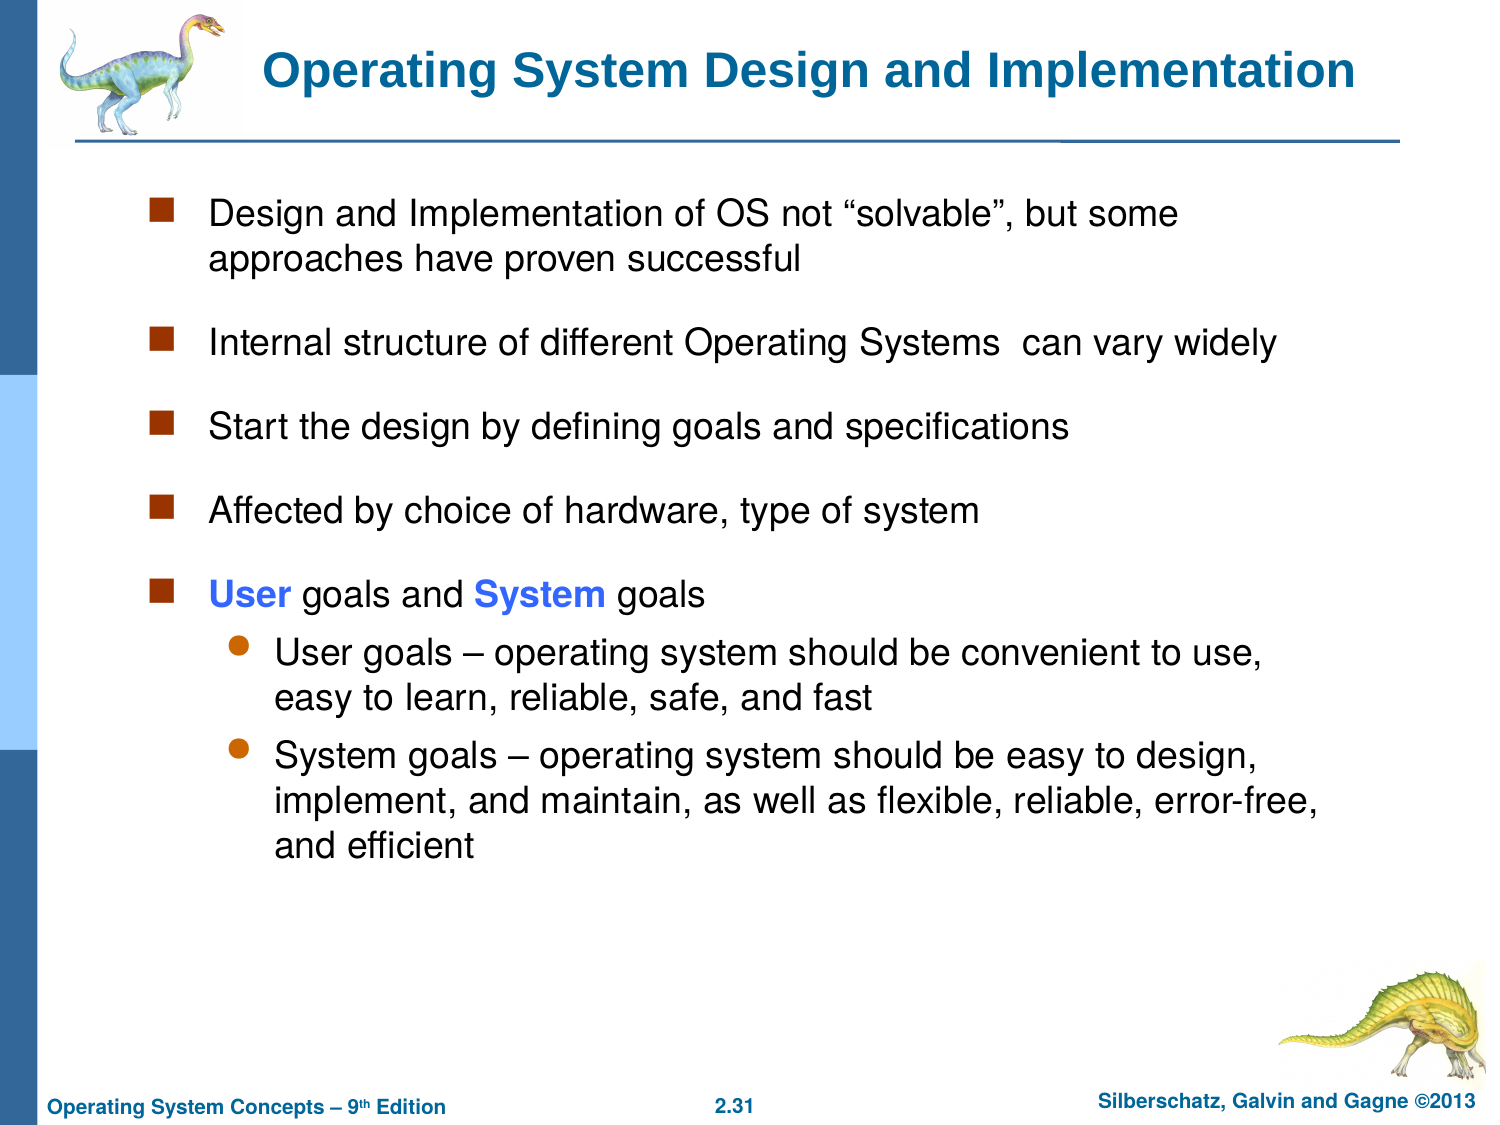

# Operating System Design and Implementation
Design and Implementation of OS not “solvable”, but some approaches have proven successful

Internal structure of different Operating Systems  can vary widely

Start the design by defining goals and specifications

Affected by choice of hardware, type of system

User goals and System goals
User goals – operating system should be convenient to use, easy to learn, reliable, safe, and fast
System goals – operating system should be easy to design, implement, and maintain, as well as flexible, reliable, error-free, and efficient